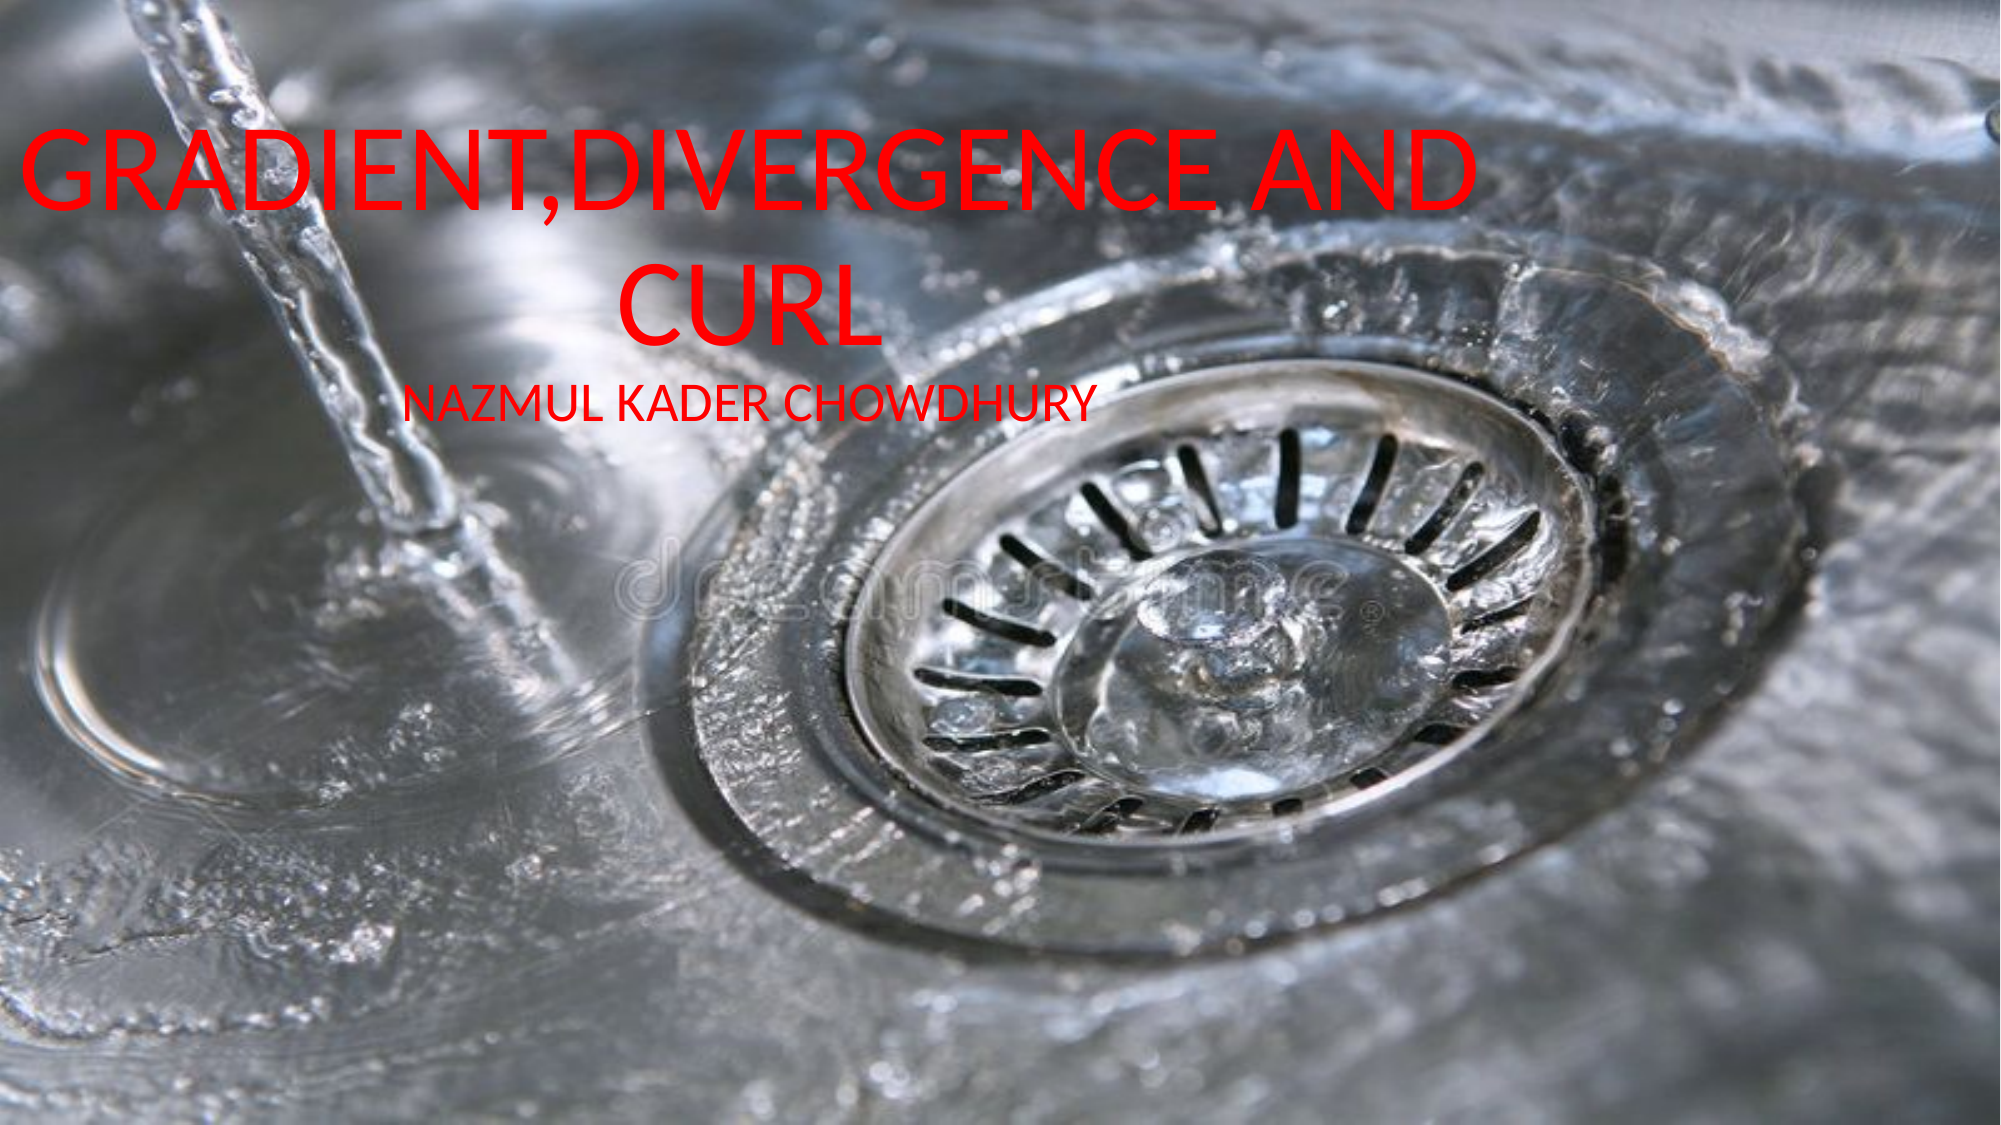

# GRADIENT,DIVERGENCE AND CURL NAZMUL KADER CHOWDHURY